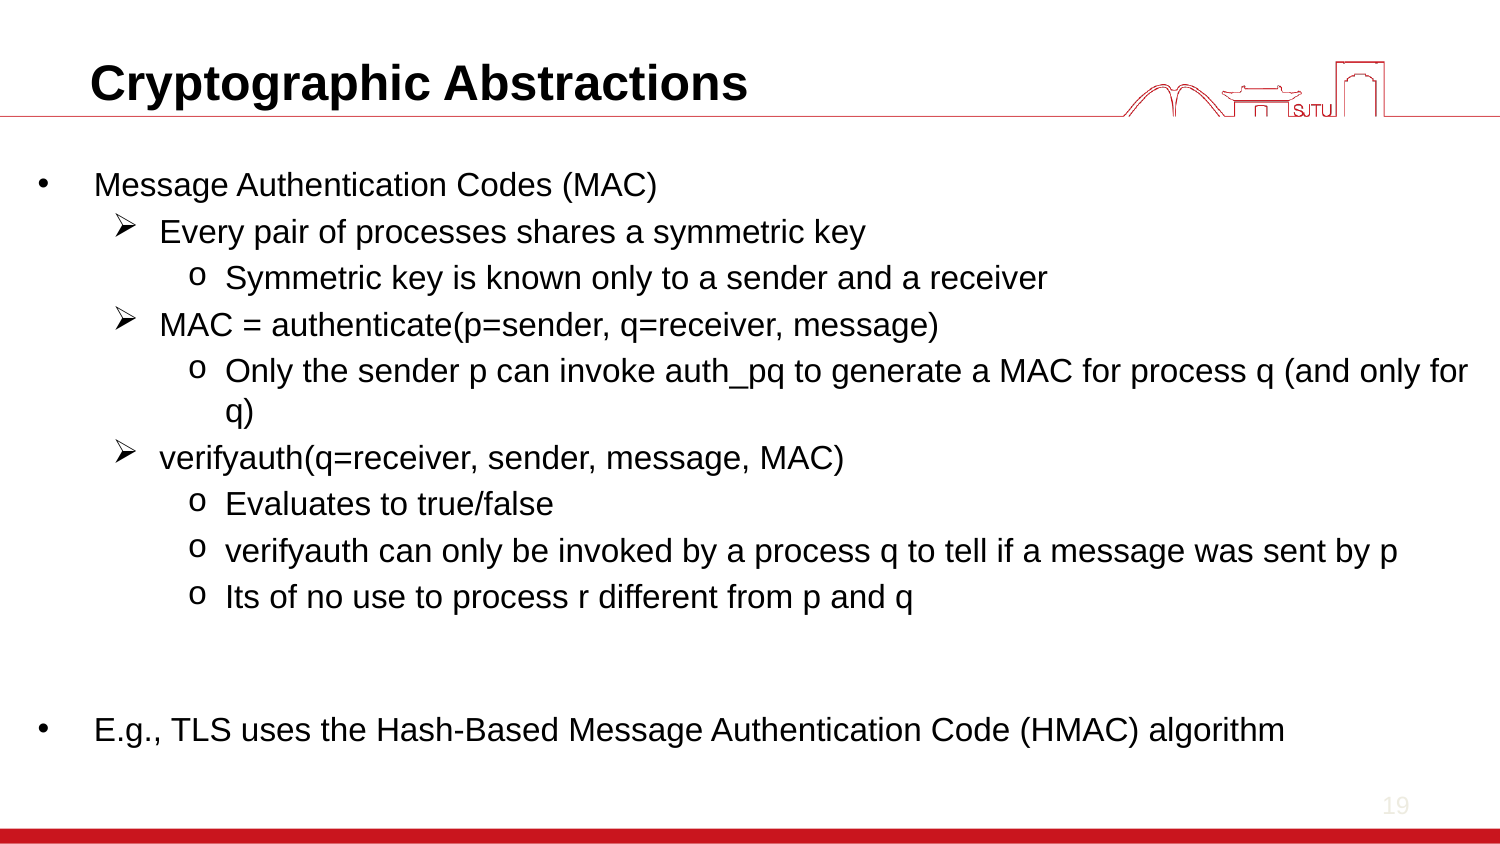

19
# Cryptographic Abstractions
Message Authentication Codes (MAC)
Every pair of processes shares a symmetric key
Symmetric key is known only to a sender and a receiver
MAC = authenticate(p=sender, q=receiver, message)
Only the sender p can invoke auth_pq to generate a MAC for process q (and only for q)
verifyauth(q=receiver, sender, message, MAC)
Evaluates to true/false
verifyauth can only be invoked by a process q to tell if a message was sent by p
Its of no use to process r different from p and q

E.g., TLS uses the Hash-Based Message Authentication Code (HMAC) algorithm